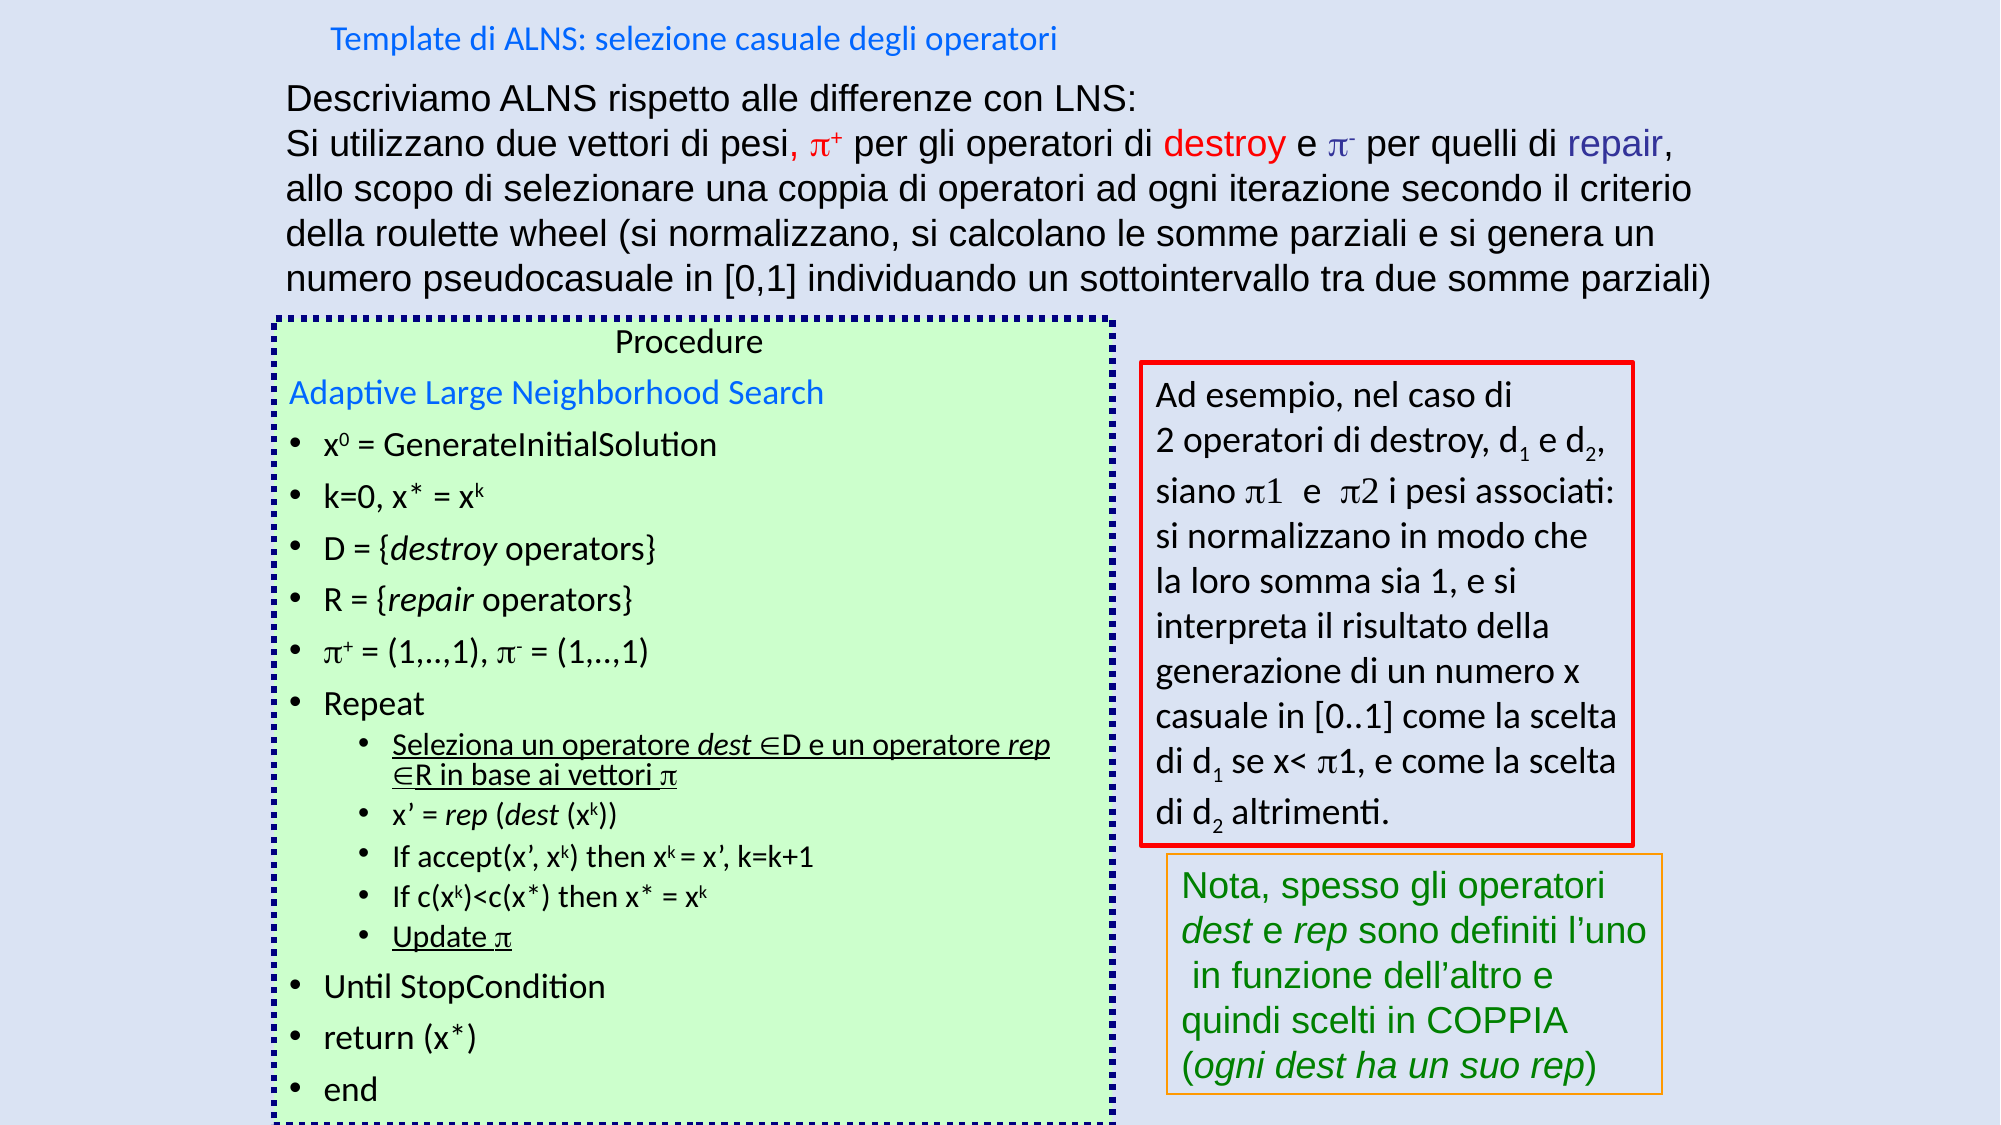

# Template di ALNS: selezione casuale degli operatori
Descriviamo ALNS rispetto alle differenze con LNS:
Si utilizzano due vettori di pesi, π+ per gli operatori di destroy e π- per quelli di repair,
allo scopo di selezionare una coppia di operatori ad ogni iterazione secondo il criterio
della roulette wheel (si normalizzano, si calcolano le somme parziali e si genera un
numero pseudocasuale in [0,1] individuando un sottointervallo tra due somme parziali)
Procedure
Adaptive Large Neighborhood Search
x0 = GenerateInitialSolution
k=0, x* = xk
D = {destroy operators}
R = {repair operators}
π+ = (1,..,1), π- = (1,..,1)
Repeat
Seleziona un operatore dest ∈D e un operatore rep ∈R in base ai vettori π
x’ = rep (dest (xk))
If accept(x’, xk) then xk = x’, k=k+1
If c(xk)<c(x*) then x* = xk
Update π
Until StopCondition
return (x*)
end
Ad esempio, nel caso di
2 operatori di destroy, d1 e d2,
siano π1 e π2 i pesi associati:
si normalizzano in modo che
la loro somma sia 1, e si
interpreta il risultato della
generazione di un numero x
casuale in [0..1] come la scelta
di d1 se x< π1, e come la scelta
di d2 altrimenti.
Nota, spesso gli operatori
dest e rep sono definiti l’uno
 in funzione dell’altro e
quindi scelti in COPPIA
(ogni dest ha un suo rep)